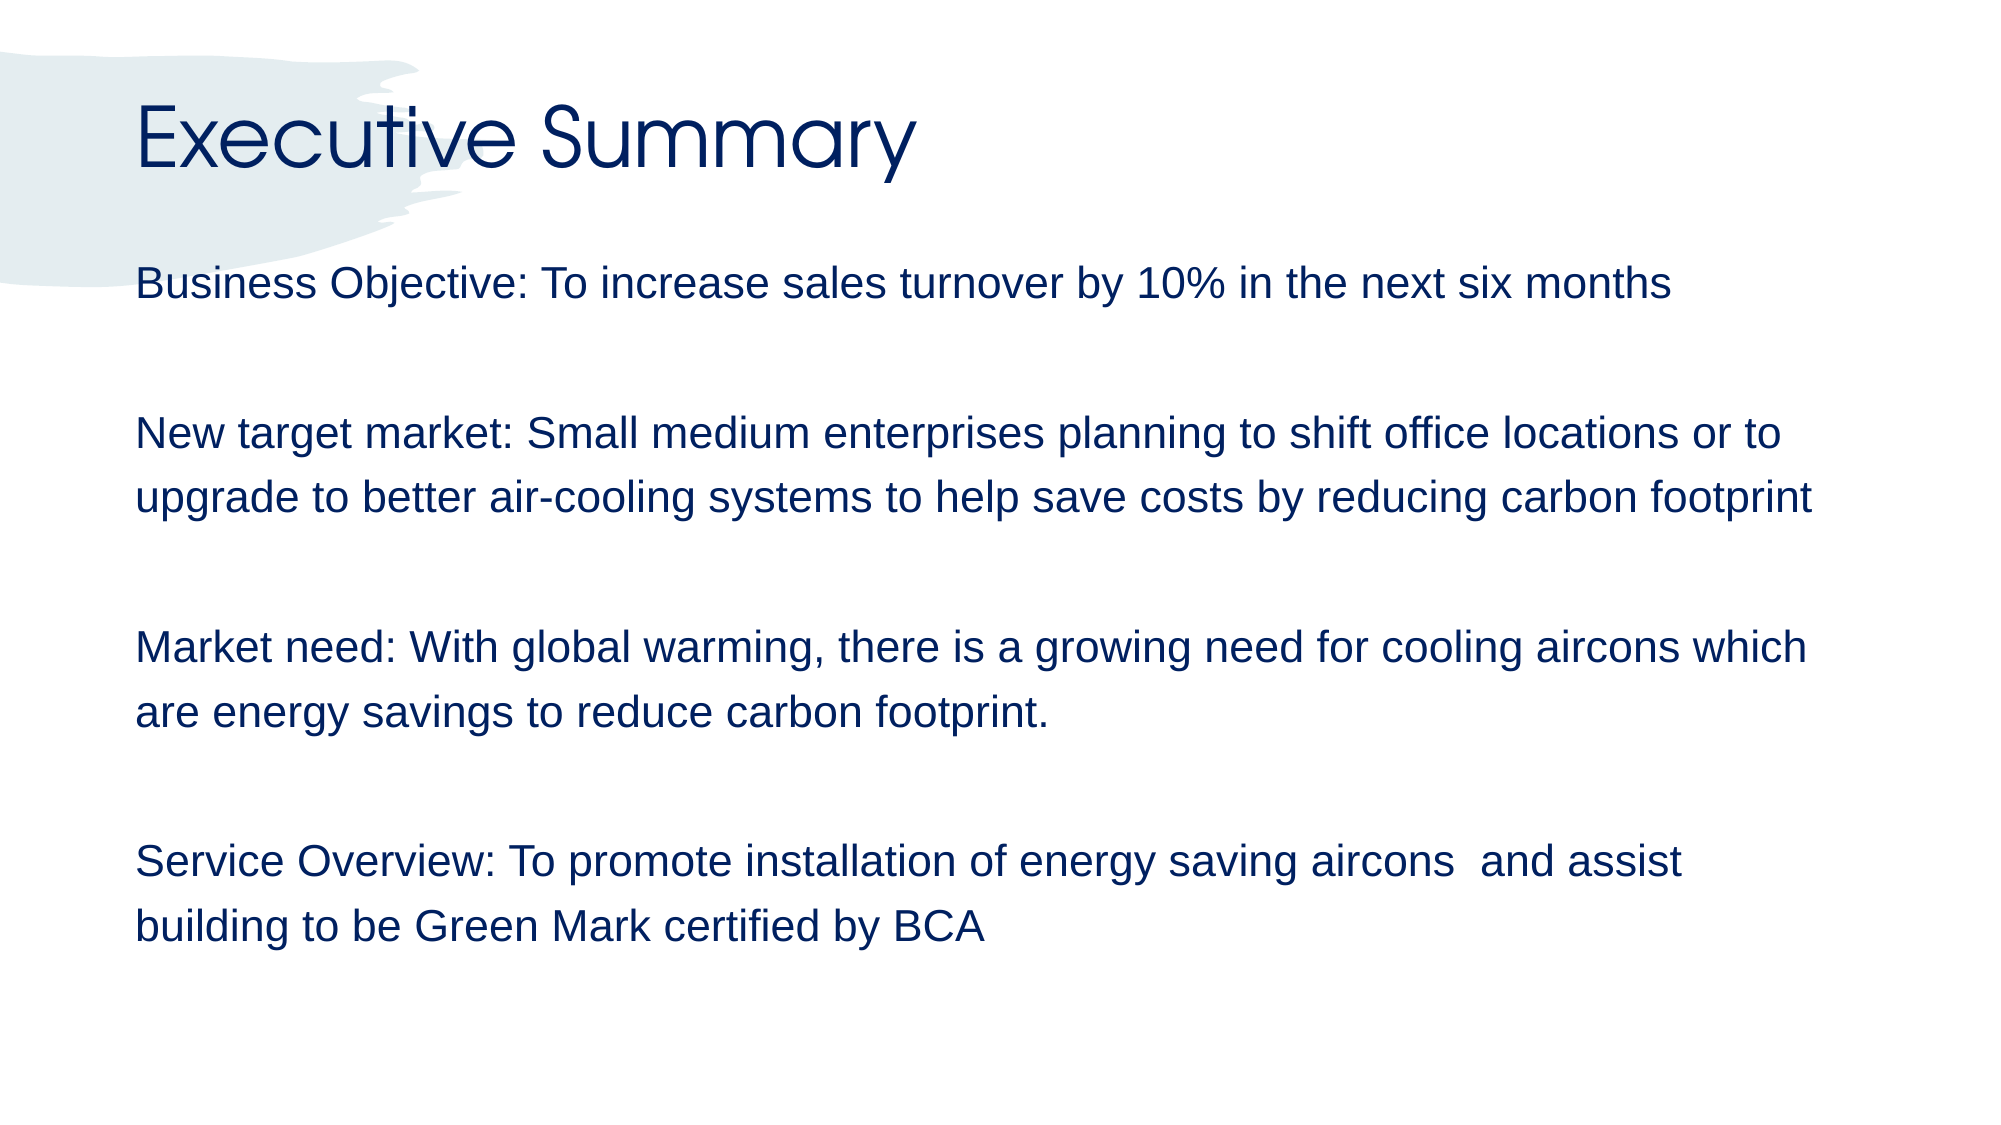

# Executive Summary
Business Objective: To increase sales turnover by 10% in the next six months

New target market: Small medium enterprises planning to shift office locations or to upgrade to better air-cooling systems to help save costs by reducing carbon footprint

Market need: With global warming, there is a growing need for cooling aircons which are energy savings to reduce carbon footprint.

Service Overview: To promote installation of energy saving aircons  and assist building to be Green Mark certified by BCA